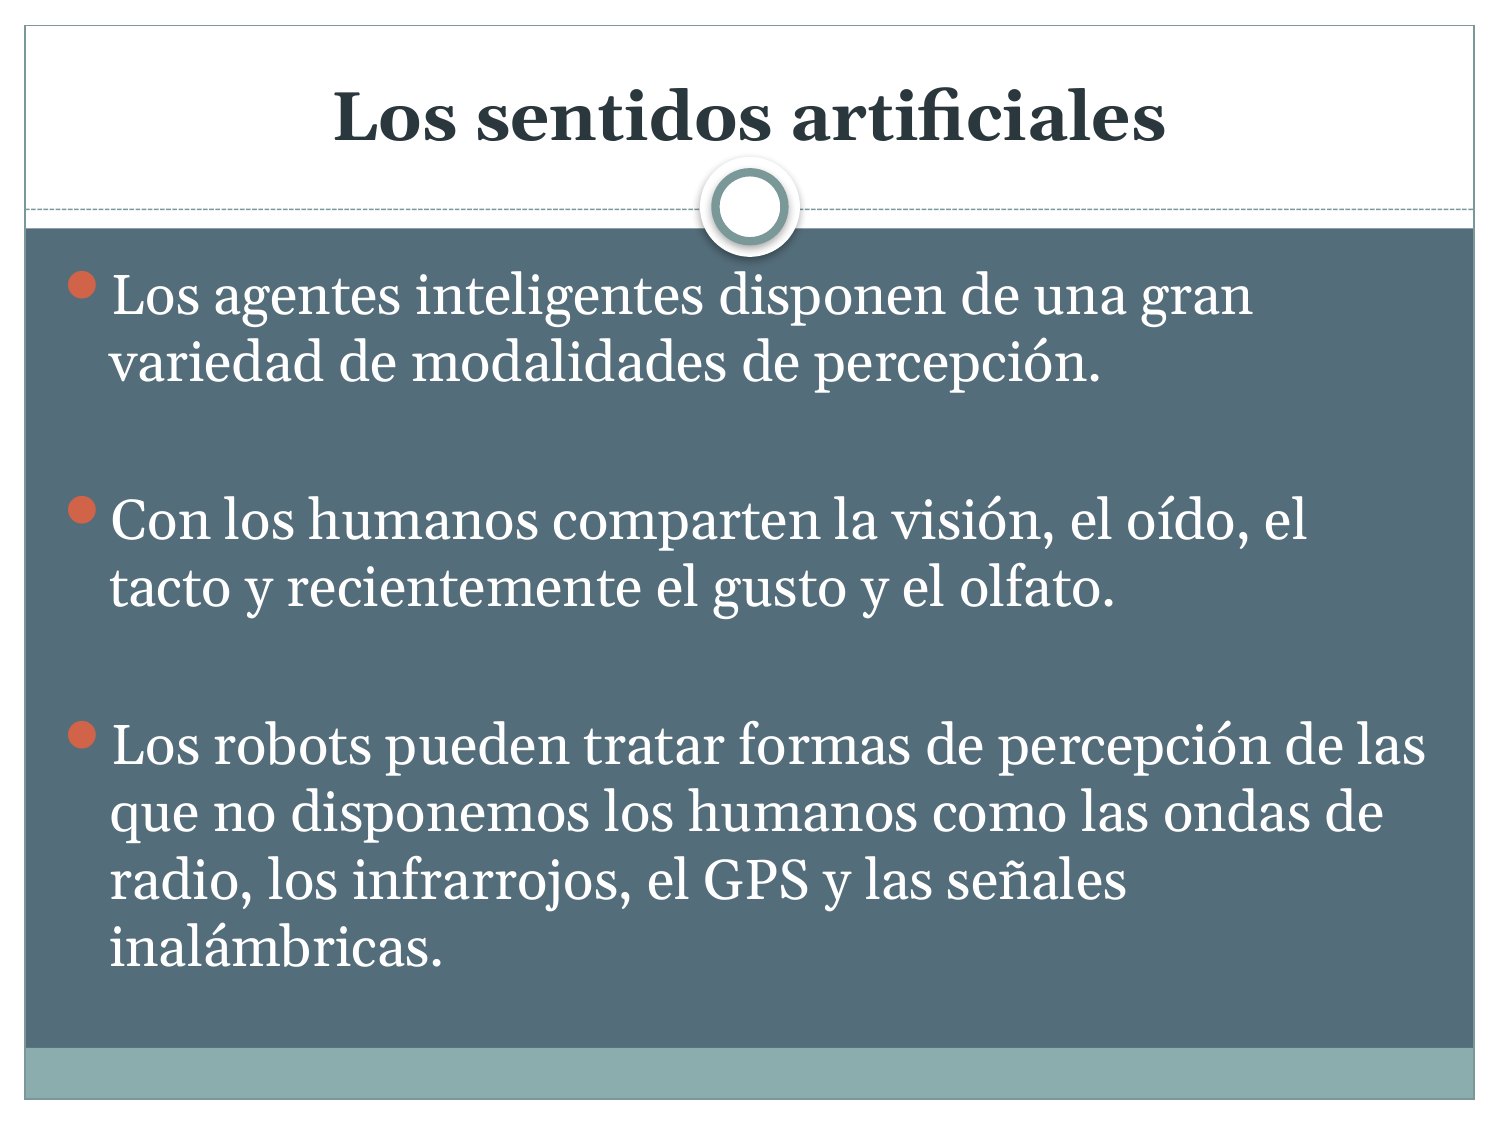

# Los sentidos artificiales
Los agentes inteligentes disponen de una gran variedad de modalidades de percepción.

Con los humanos comparten la visión, el oído, el tacto y recientemente el gusto y el olfato.

Los robots pueden tratar formas de percepción de las que no disponemos los humanos como las ondas de radio, los infrarrojos, el GPS y las señales inalámbricas.